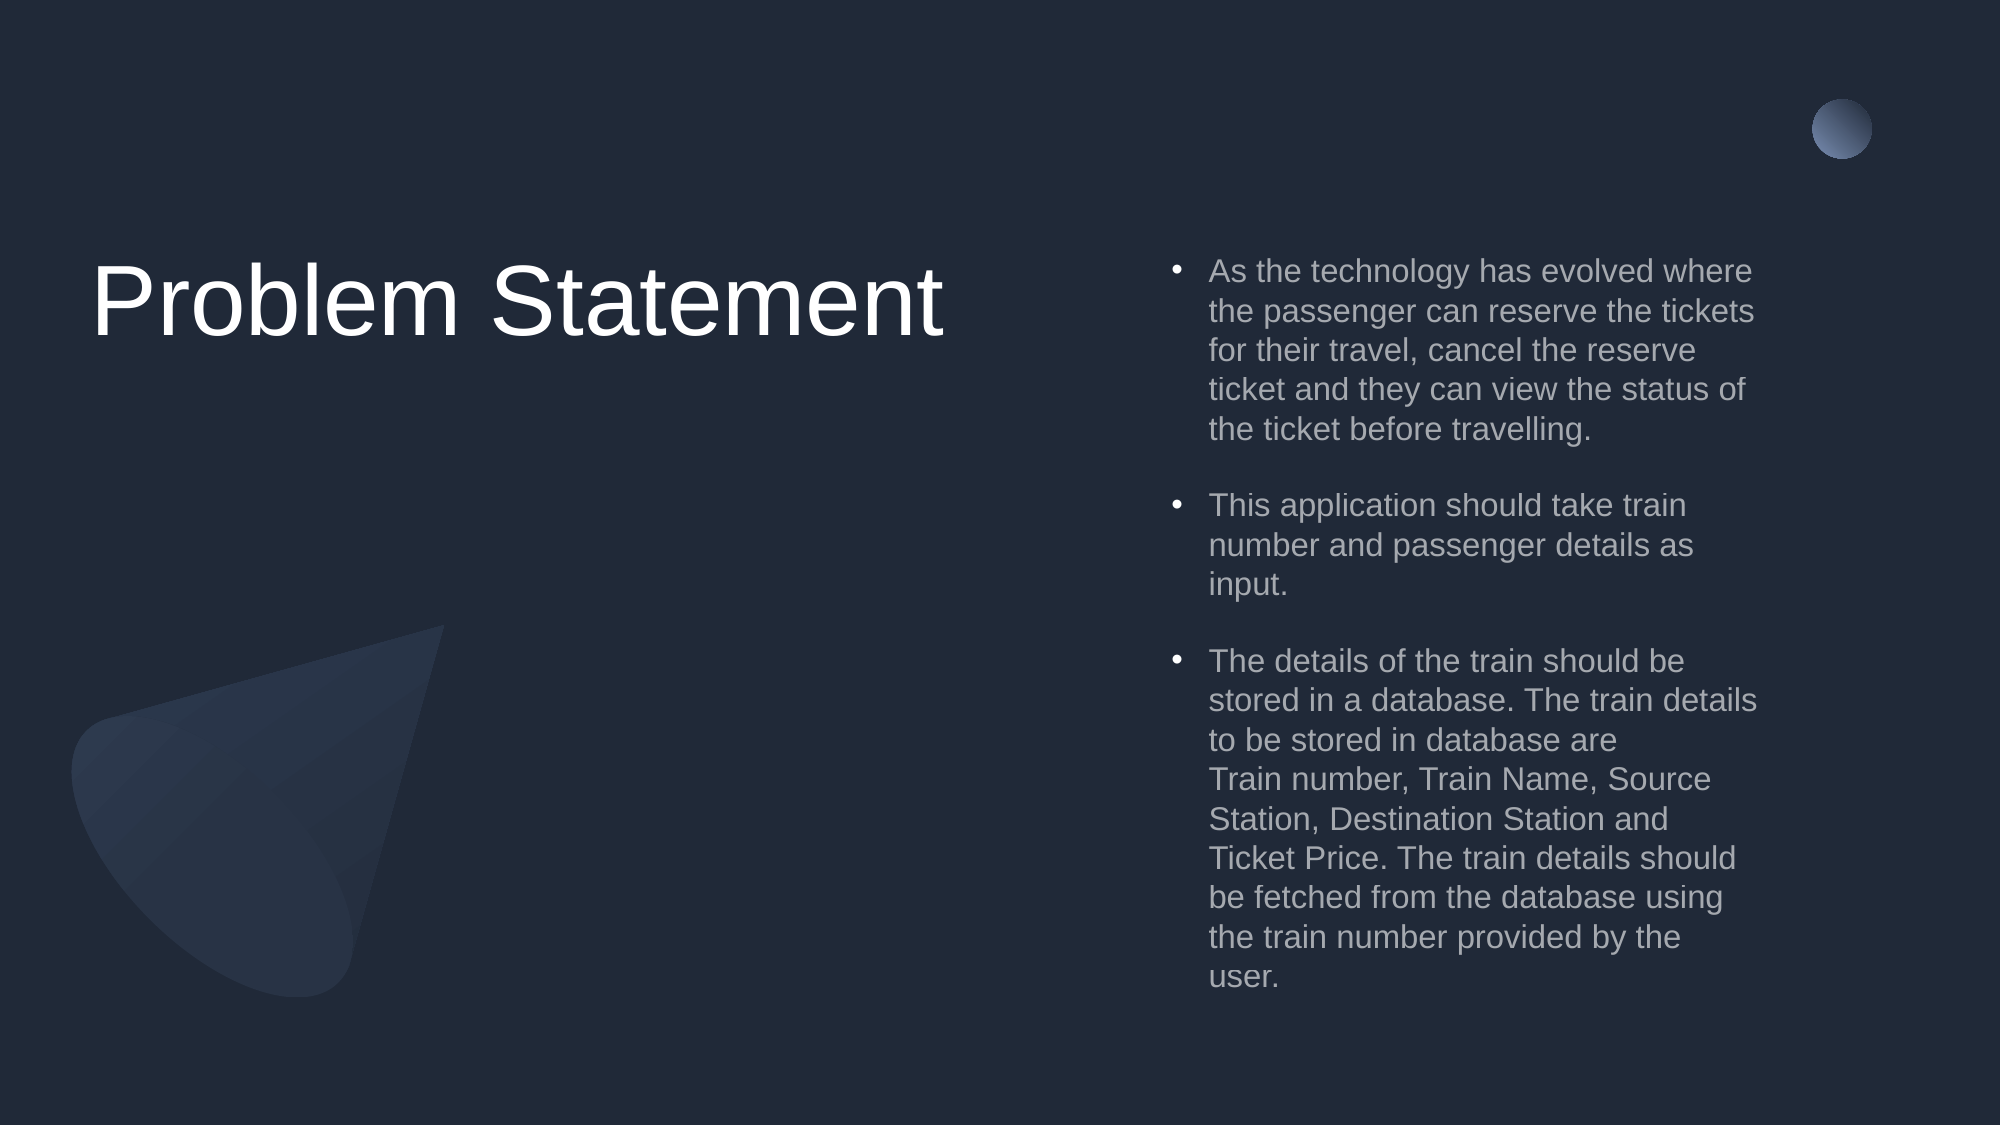

# Problem Statement
As the technology has evolved where the passenger can reserve the tickets for their travel, cancel the reserve ticket and they can view the status of the ticket before travelling.
This application should take train number and passenger details as input.
The details of the train should be stored in a database. The train details to be stored in database are
Train number, Train Name, Source Station, Destination Station and Ticket Price. The train details should be fetched from the database using the train number provided by the user.